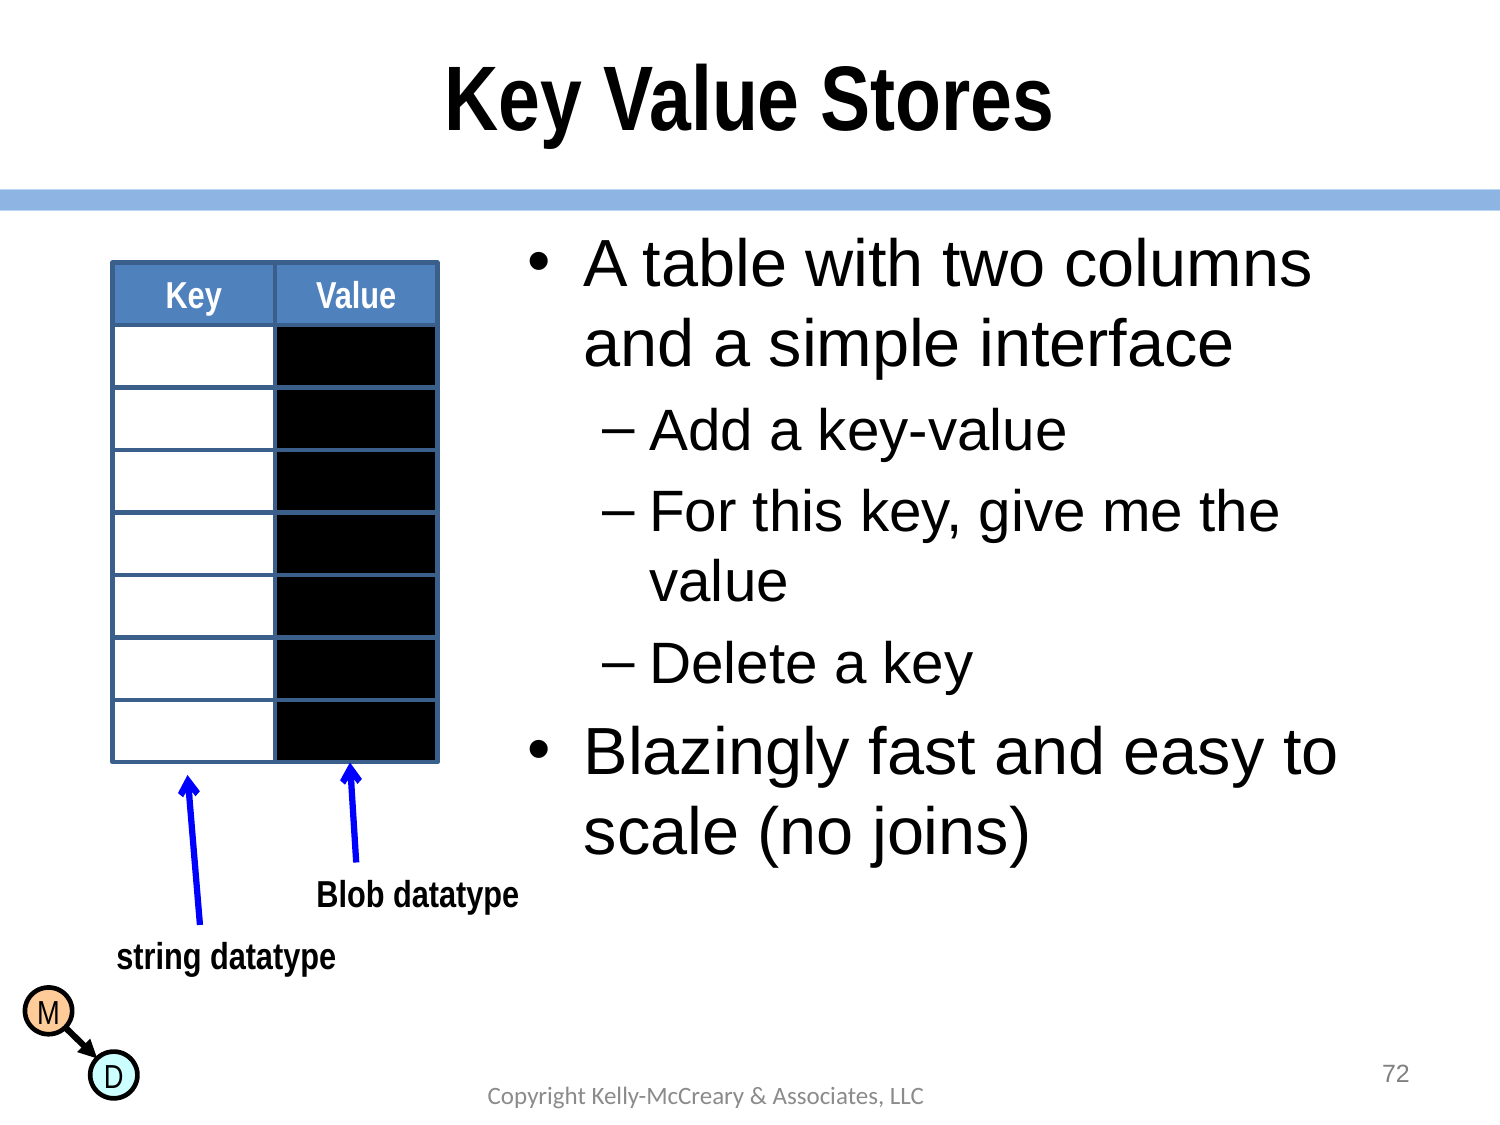

# Key Value Stores
A table with two columns and a simple interface
Add a key-value
For this key, give me the value
Delete a key
Blazingly fast and easy to scale (no joins)
Key
Value

Blob datatype
string datatype
72
Copyright Kelly-McCreary & Associates, LLC